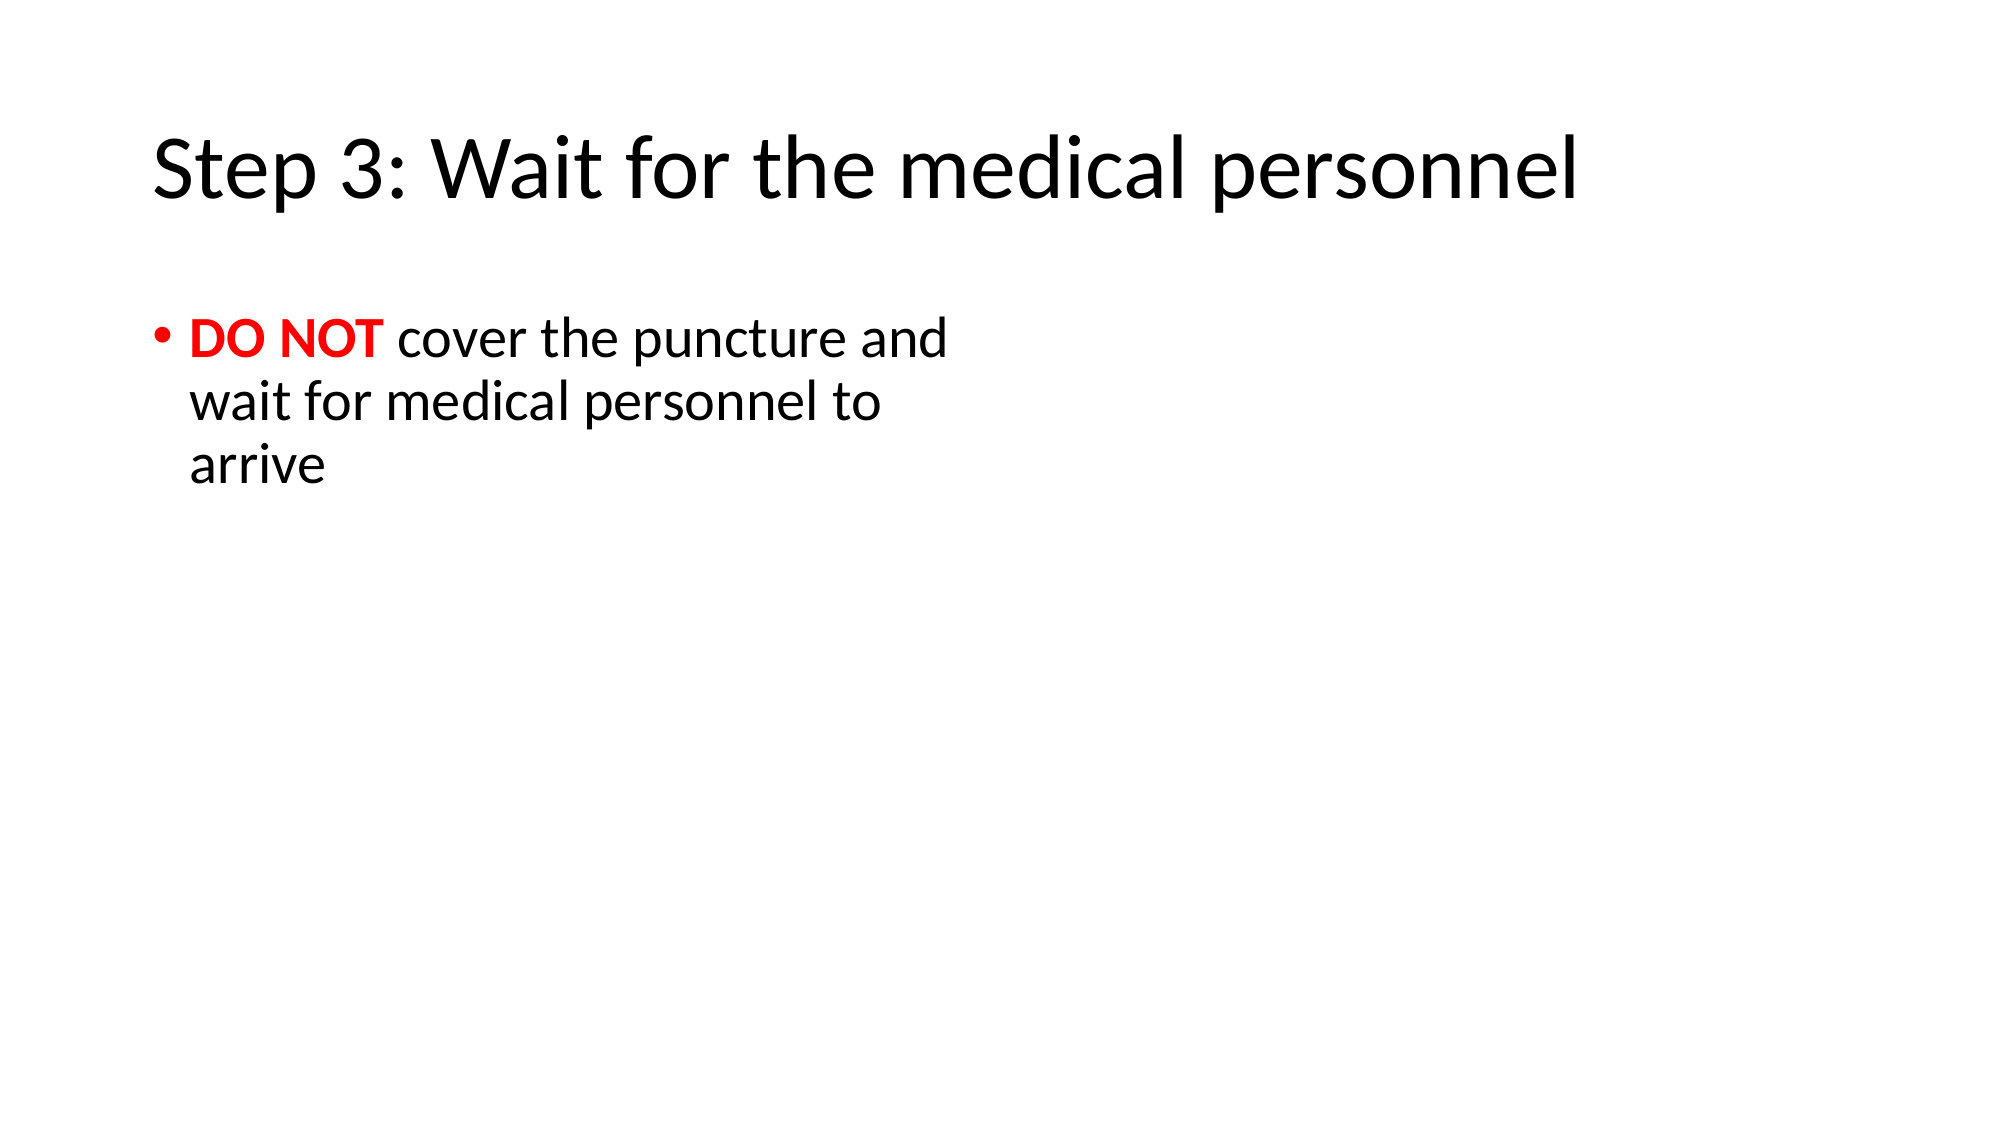

# Step 3: Wait for the medical personnel
DO NOT cover the puncture and wait for medical personnel to arrive